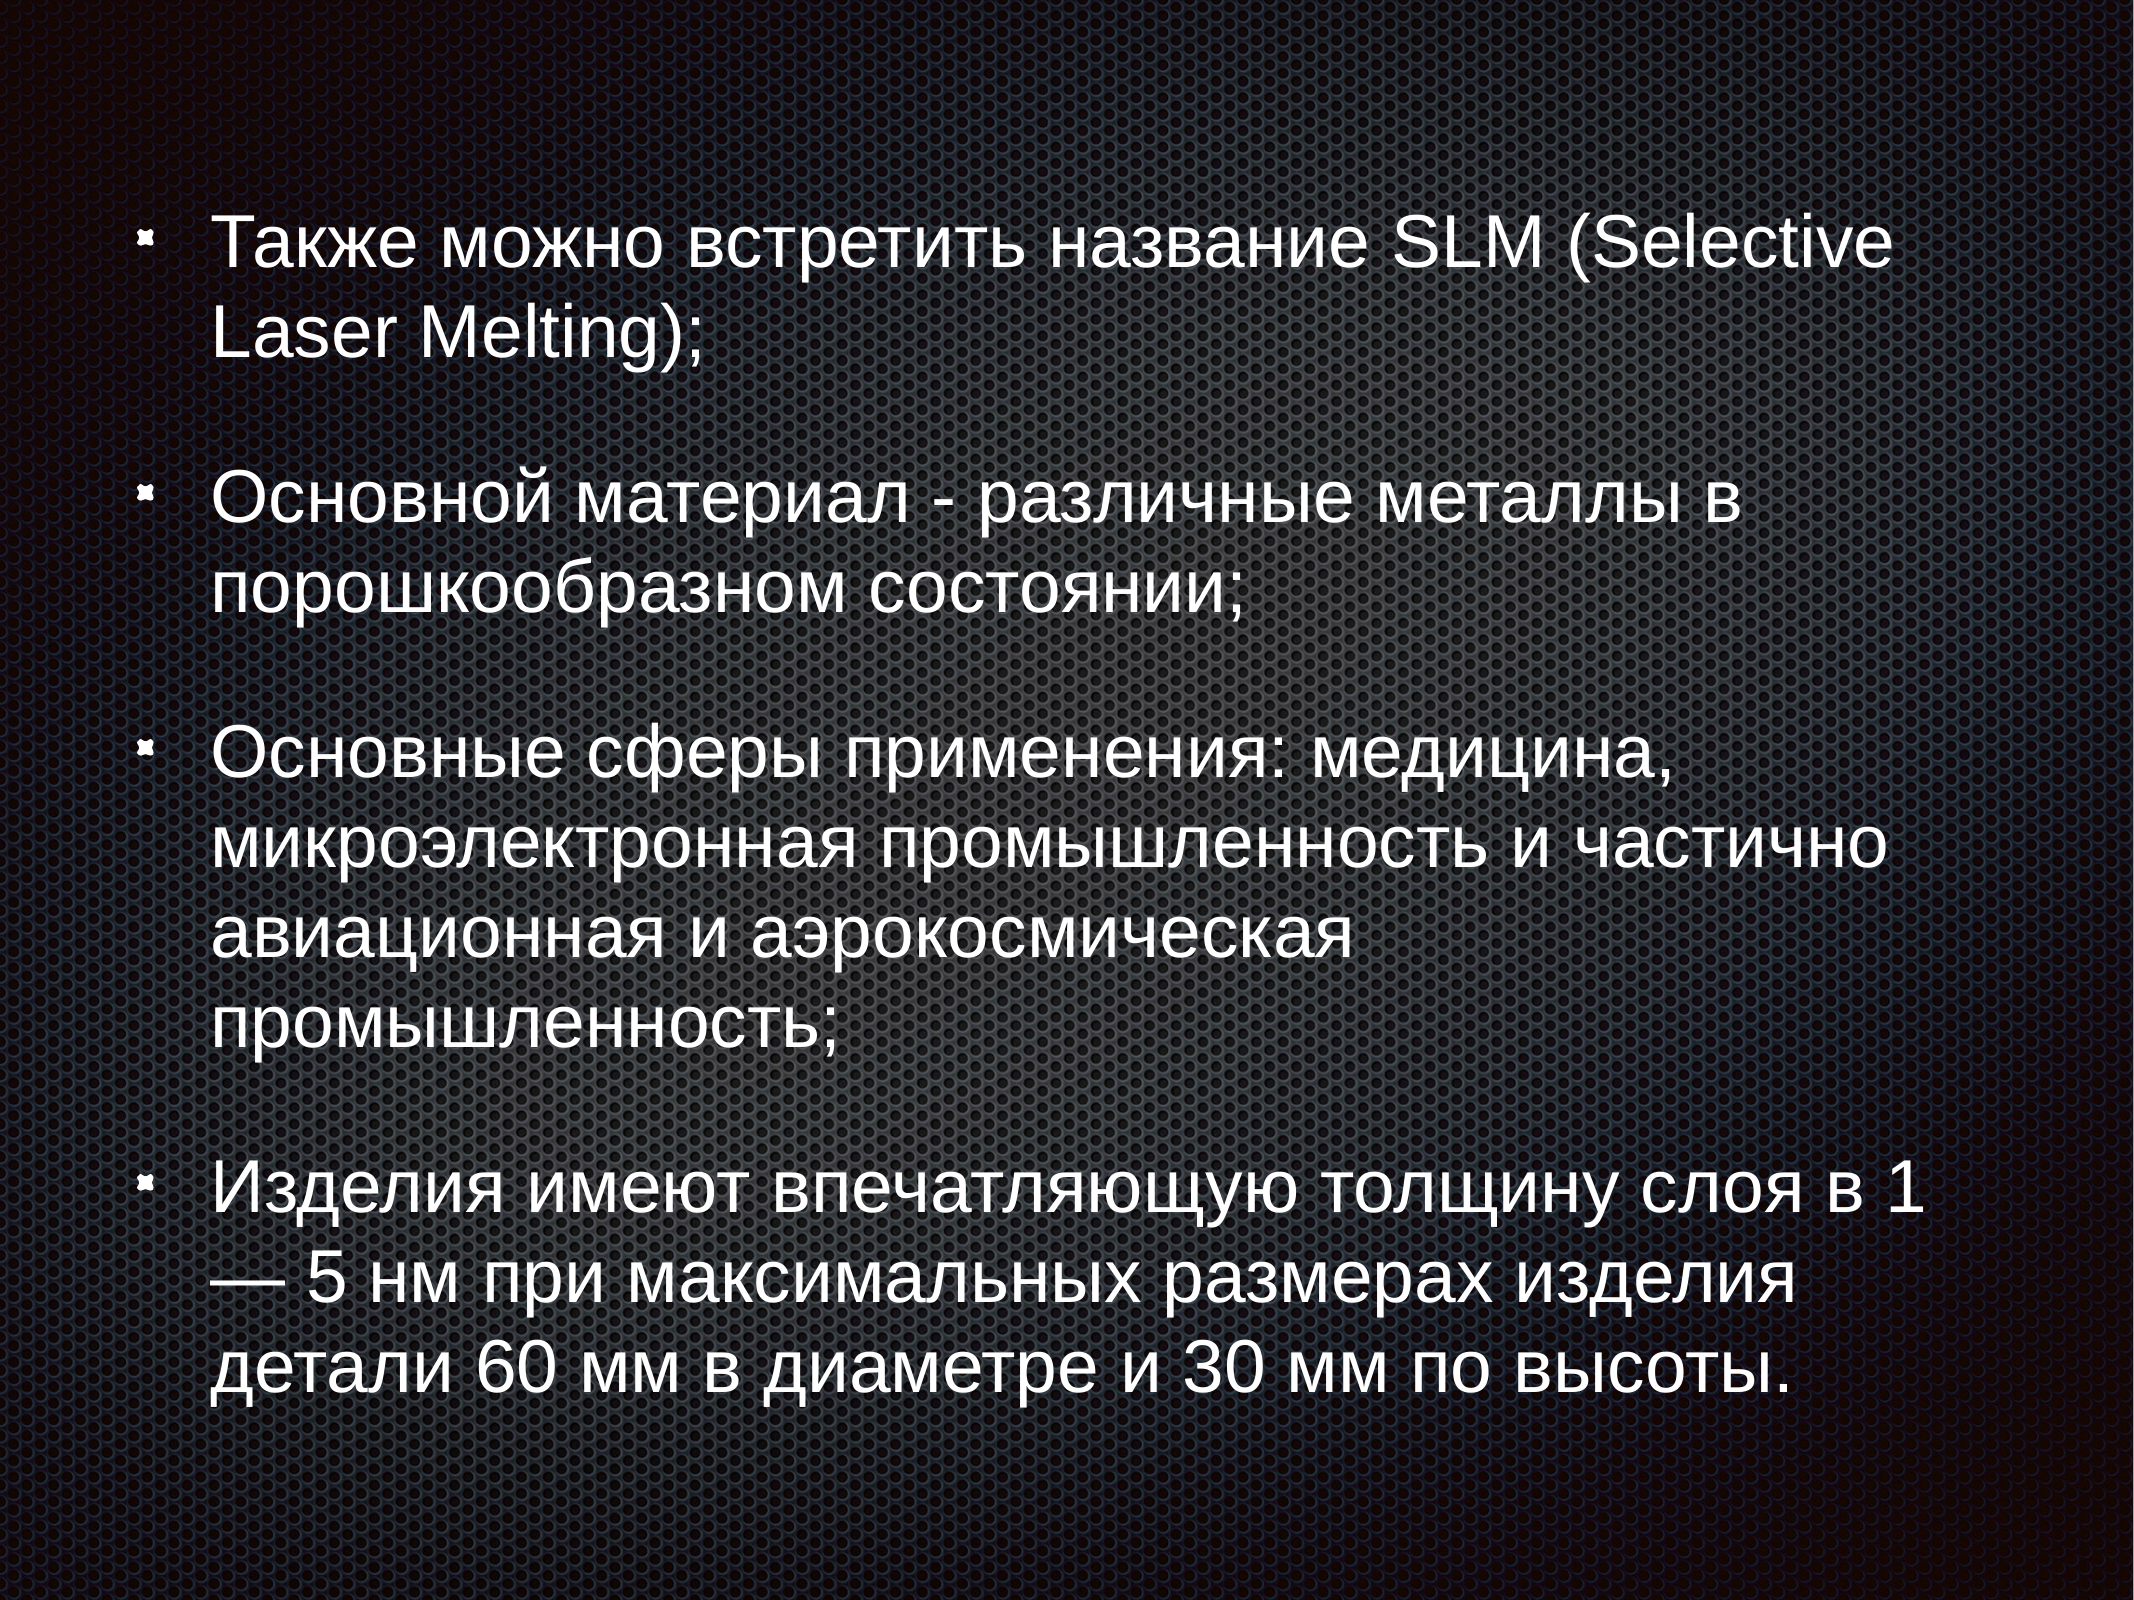

Также можно встретить название SLM (Selective Laser Melting);
Основной материал - различные металлы в порошкообразном состоянии;
Основные сферы применения: медицина, микроэлектронная промышленность и частично авиационная и аэрокосмическая промышленность;
Изделия имеют впечатляющую толщину слоя в 1 — 5 нм при максимальных размерах изделия детали 60 мм в диаметре и 30 мм по высоты.